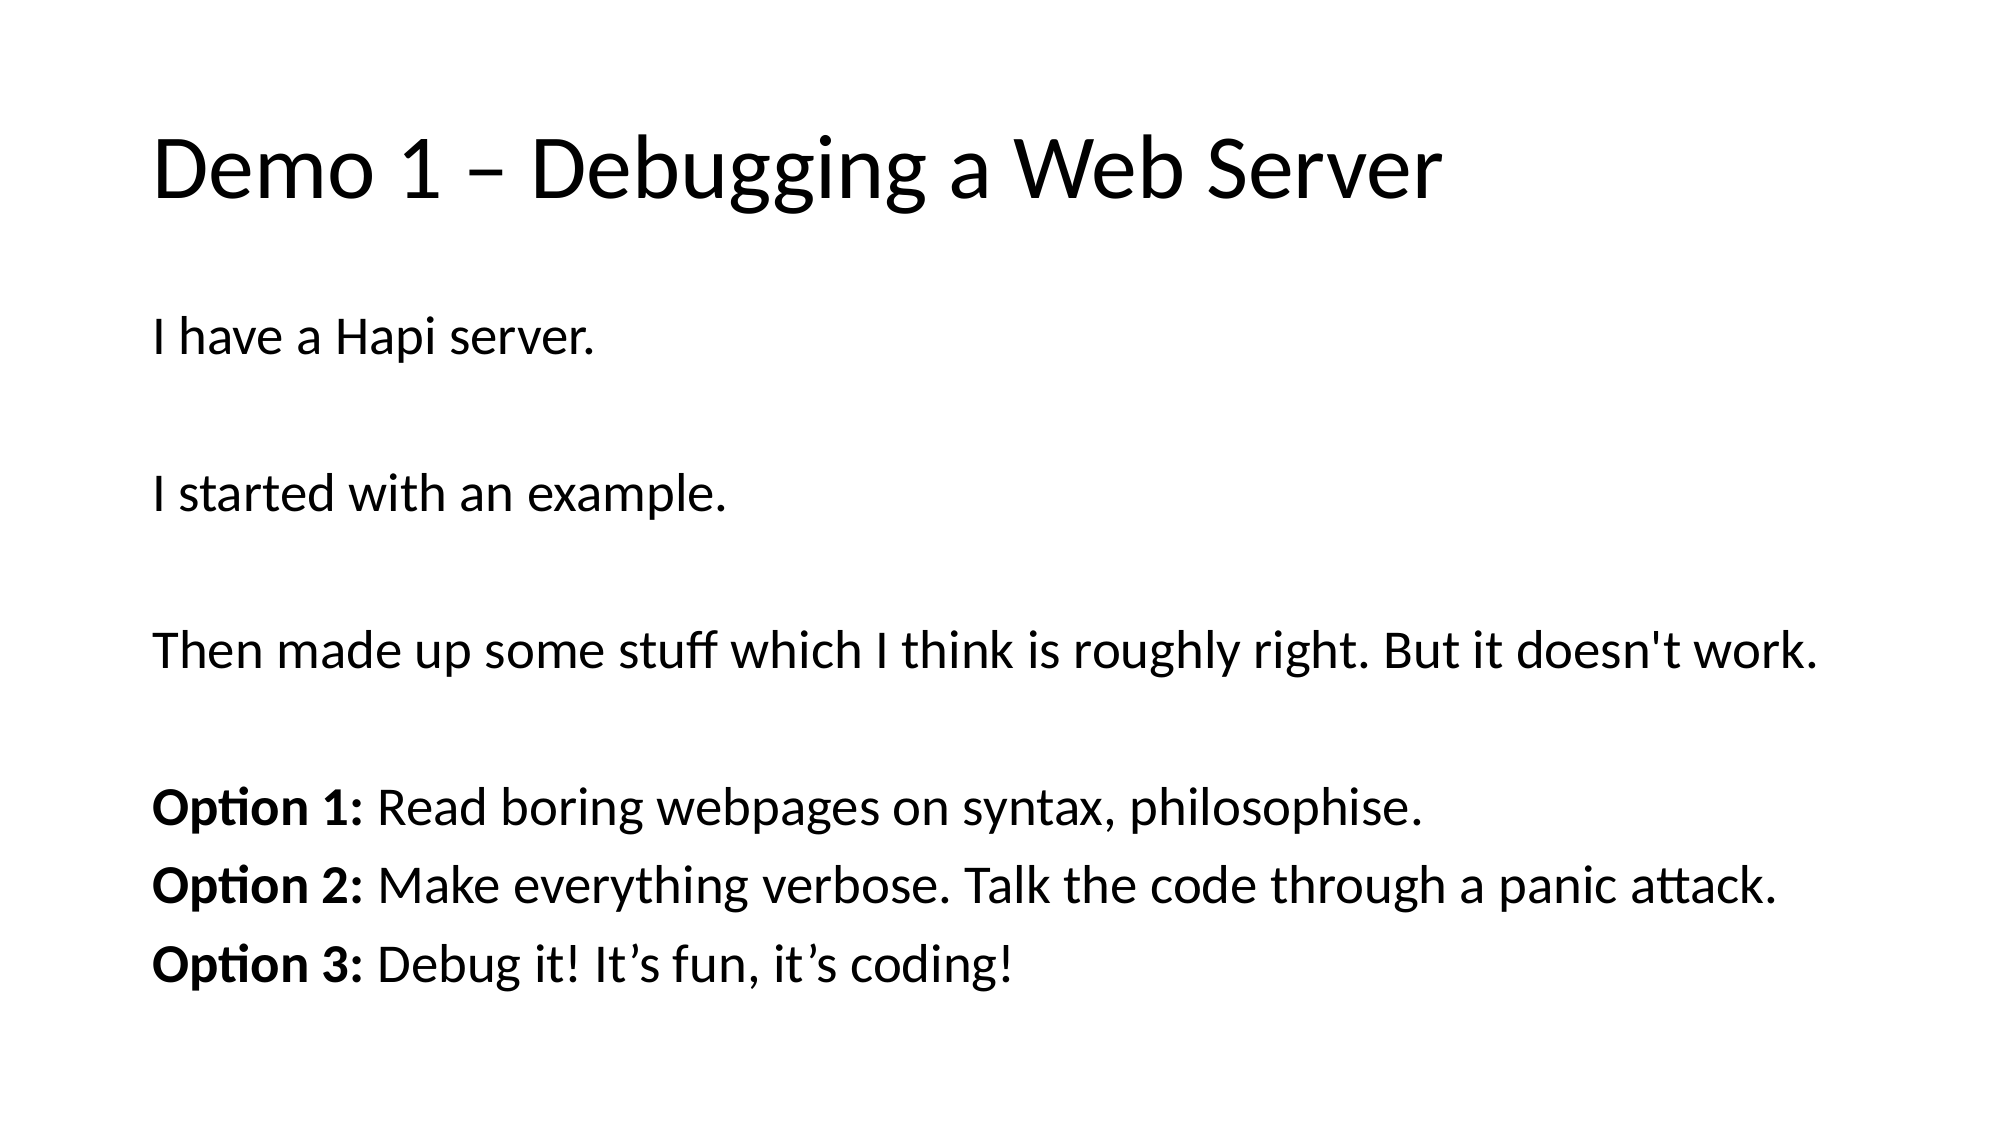

# Demo 1 – Debugging a Web Server
I have a Hapi server.

I started with an example.

Then made up some stuff which I think is roughly right. But it doesn't work.

Option 1: Read boring webpages on syntax, philosophise.
Option 2: Make everything verbose. Talk the code through a panic attack.
Option 3: Debug it! It’s fun, it’s coding!